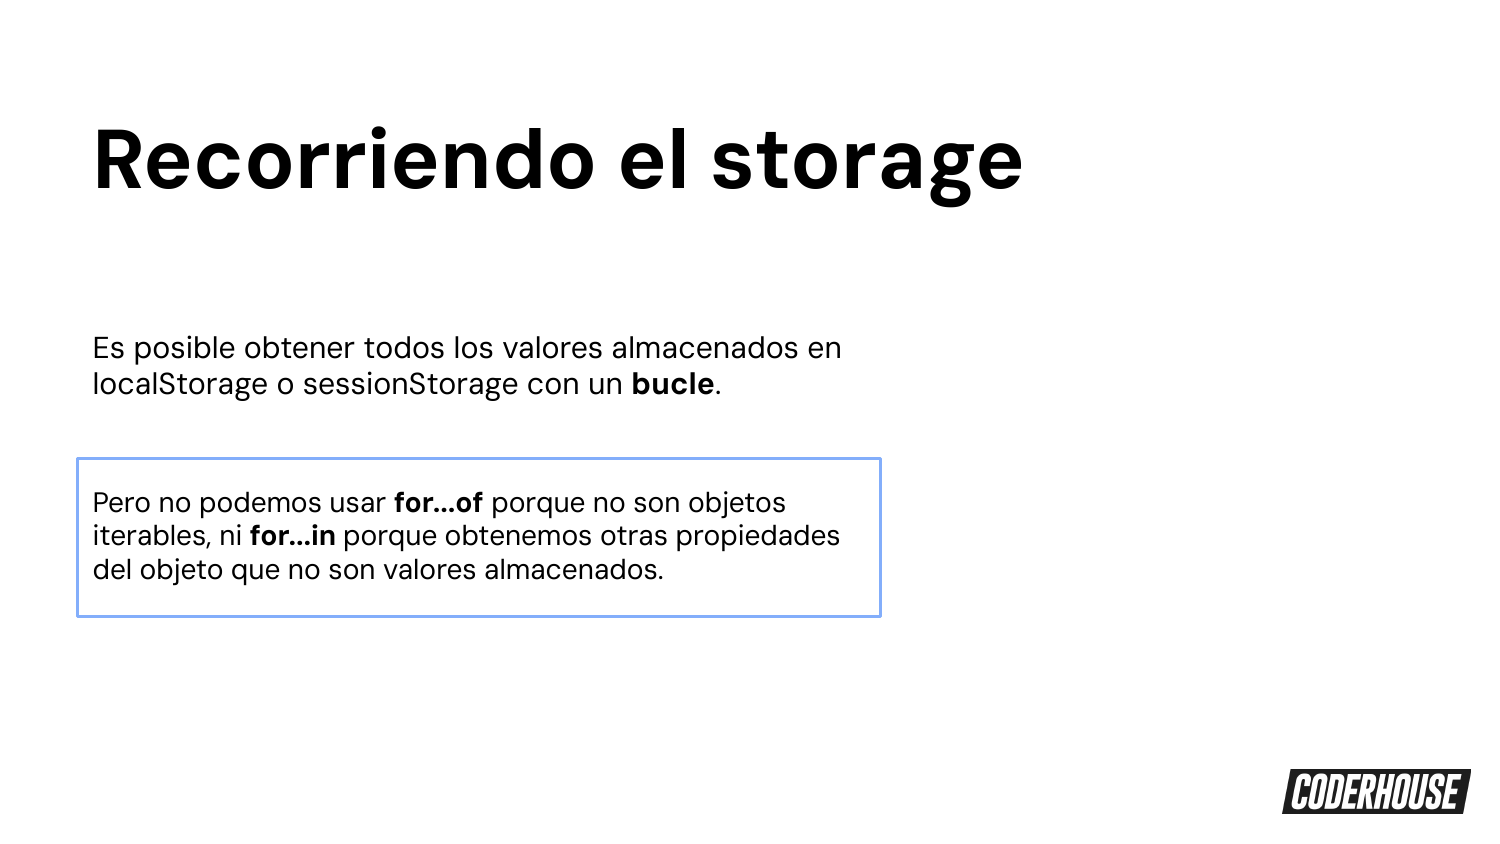

Recorriendo el storage
Es posible obtener todos los valores almacenados en localStorage o sessionStorage con un bucle.

Pero no podemos usar for...of porque no son objetos iterables, ni for...in porque obtenemos otras propiedades del objeto que no son valores almacenados.